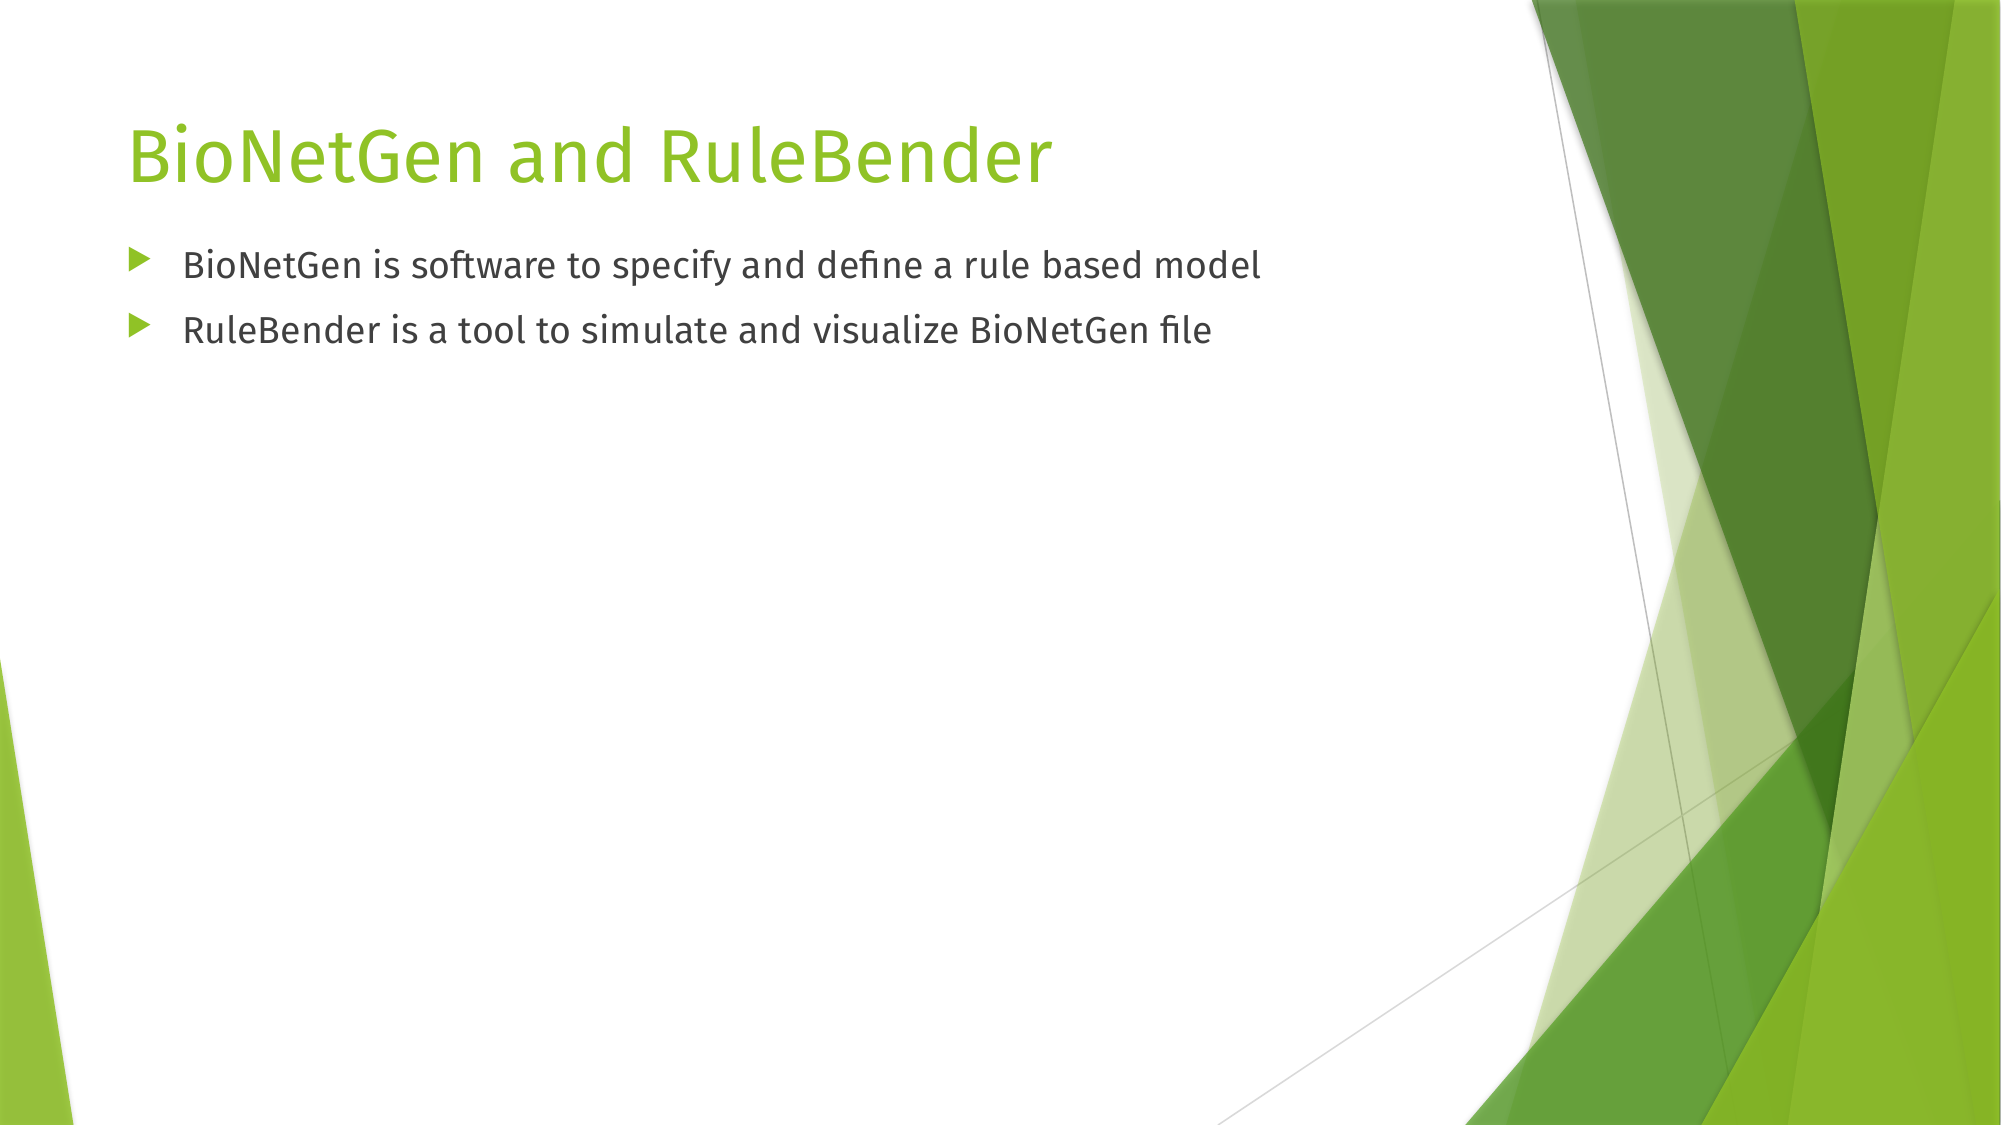

# BioNetGen and RuleBender
BioNetGen is software to specify and define a rule based model
RuleBender is a tool to simulate and visualize BioNetGen file